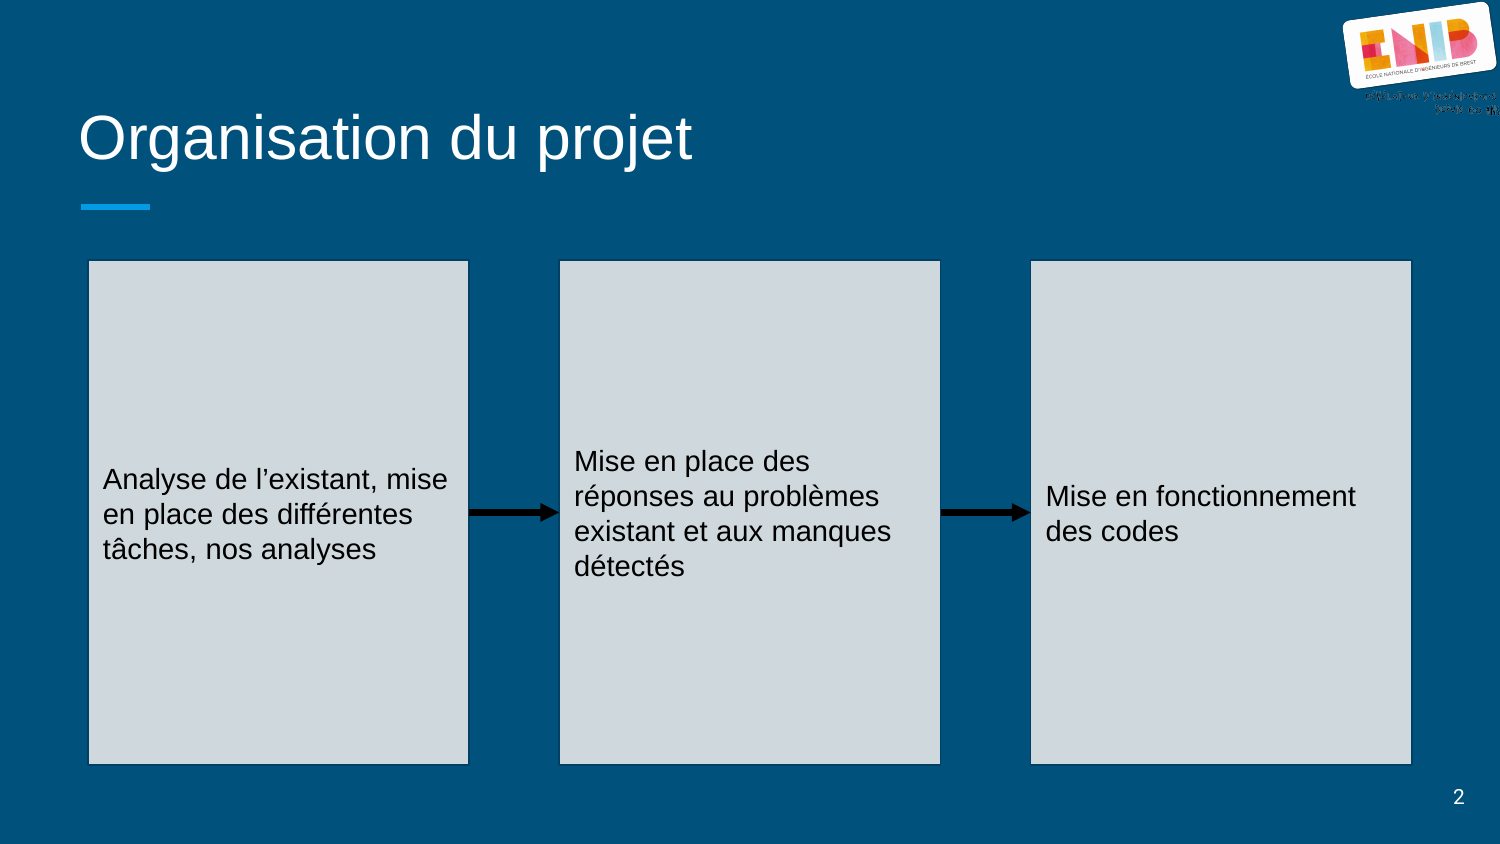

# Organisation du projet
Analyse de l’existant, mise en place des différentes tâches, nos analyses
Mise en place des réponses au problèmes existant et aux manques détectés
Mise en fonctionnement des codes
2